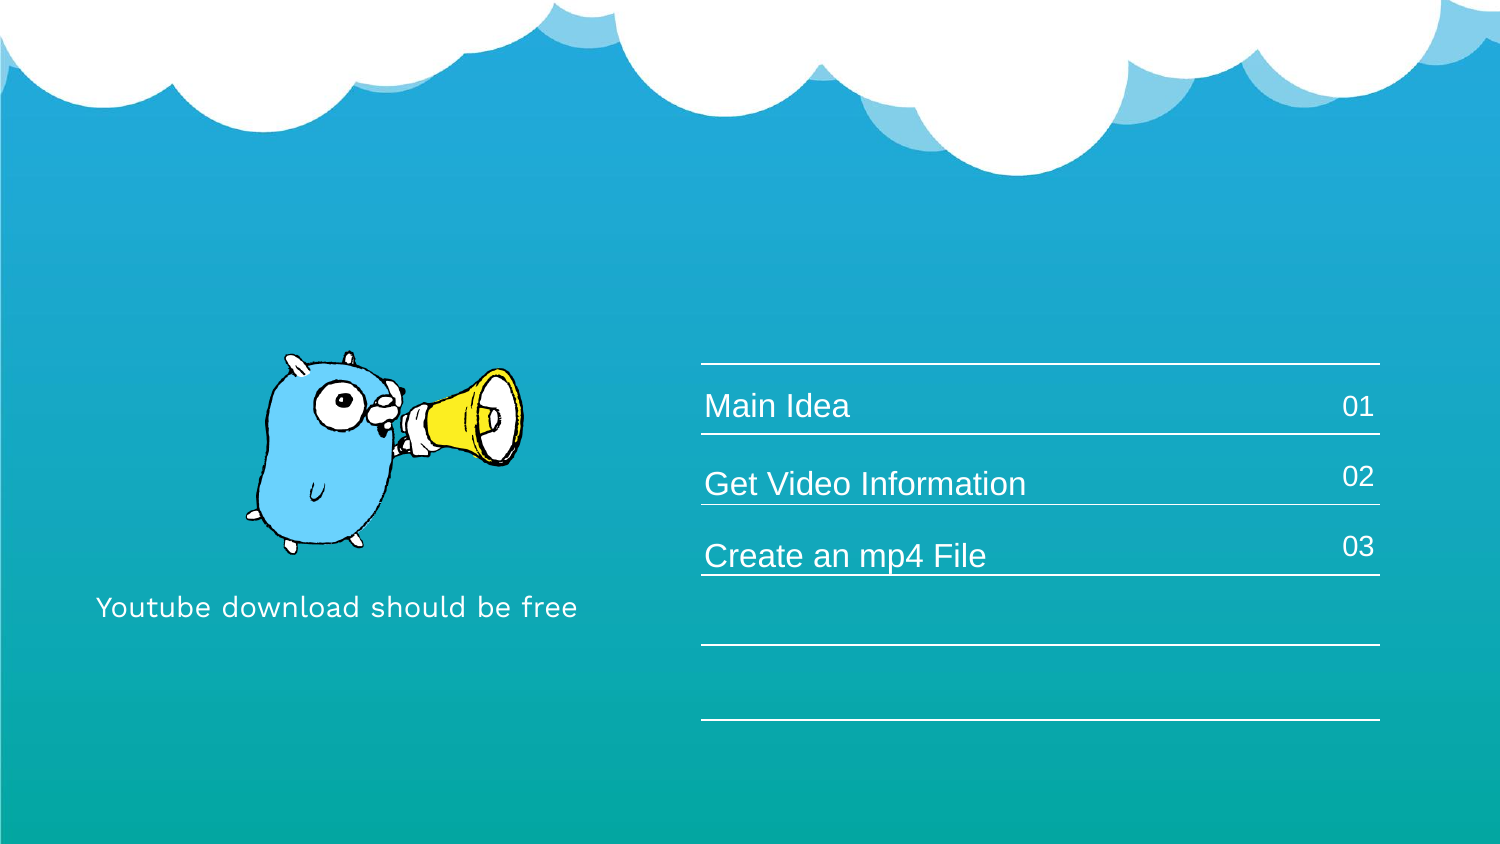

Main Idea
01
02
Get Video Information
03
Create an mp4 File
Youtube download should be free